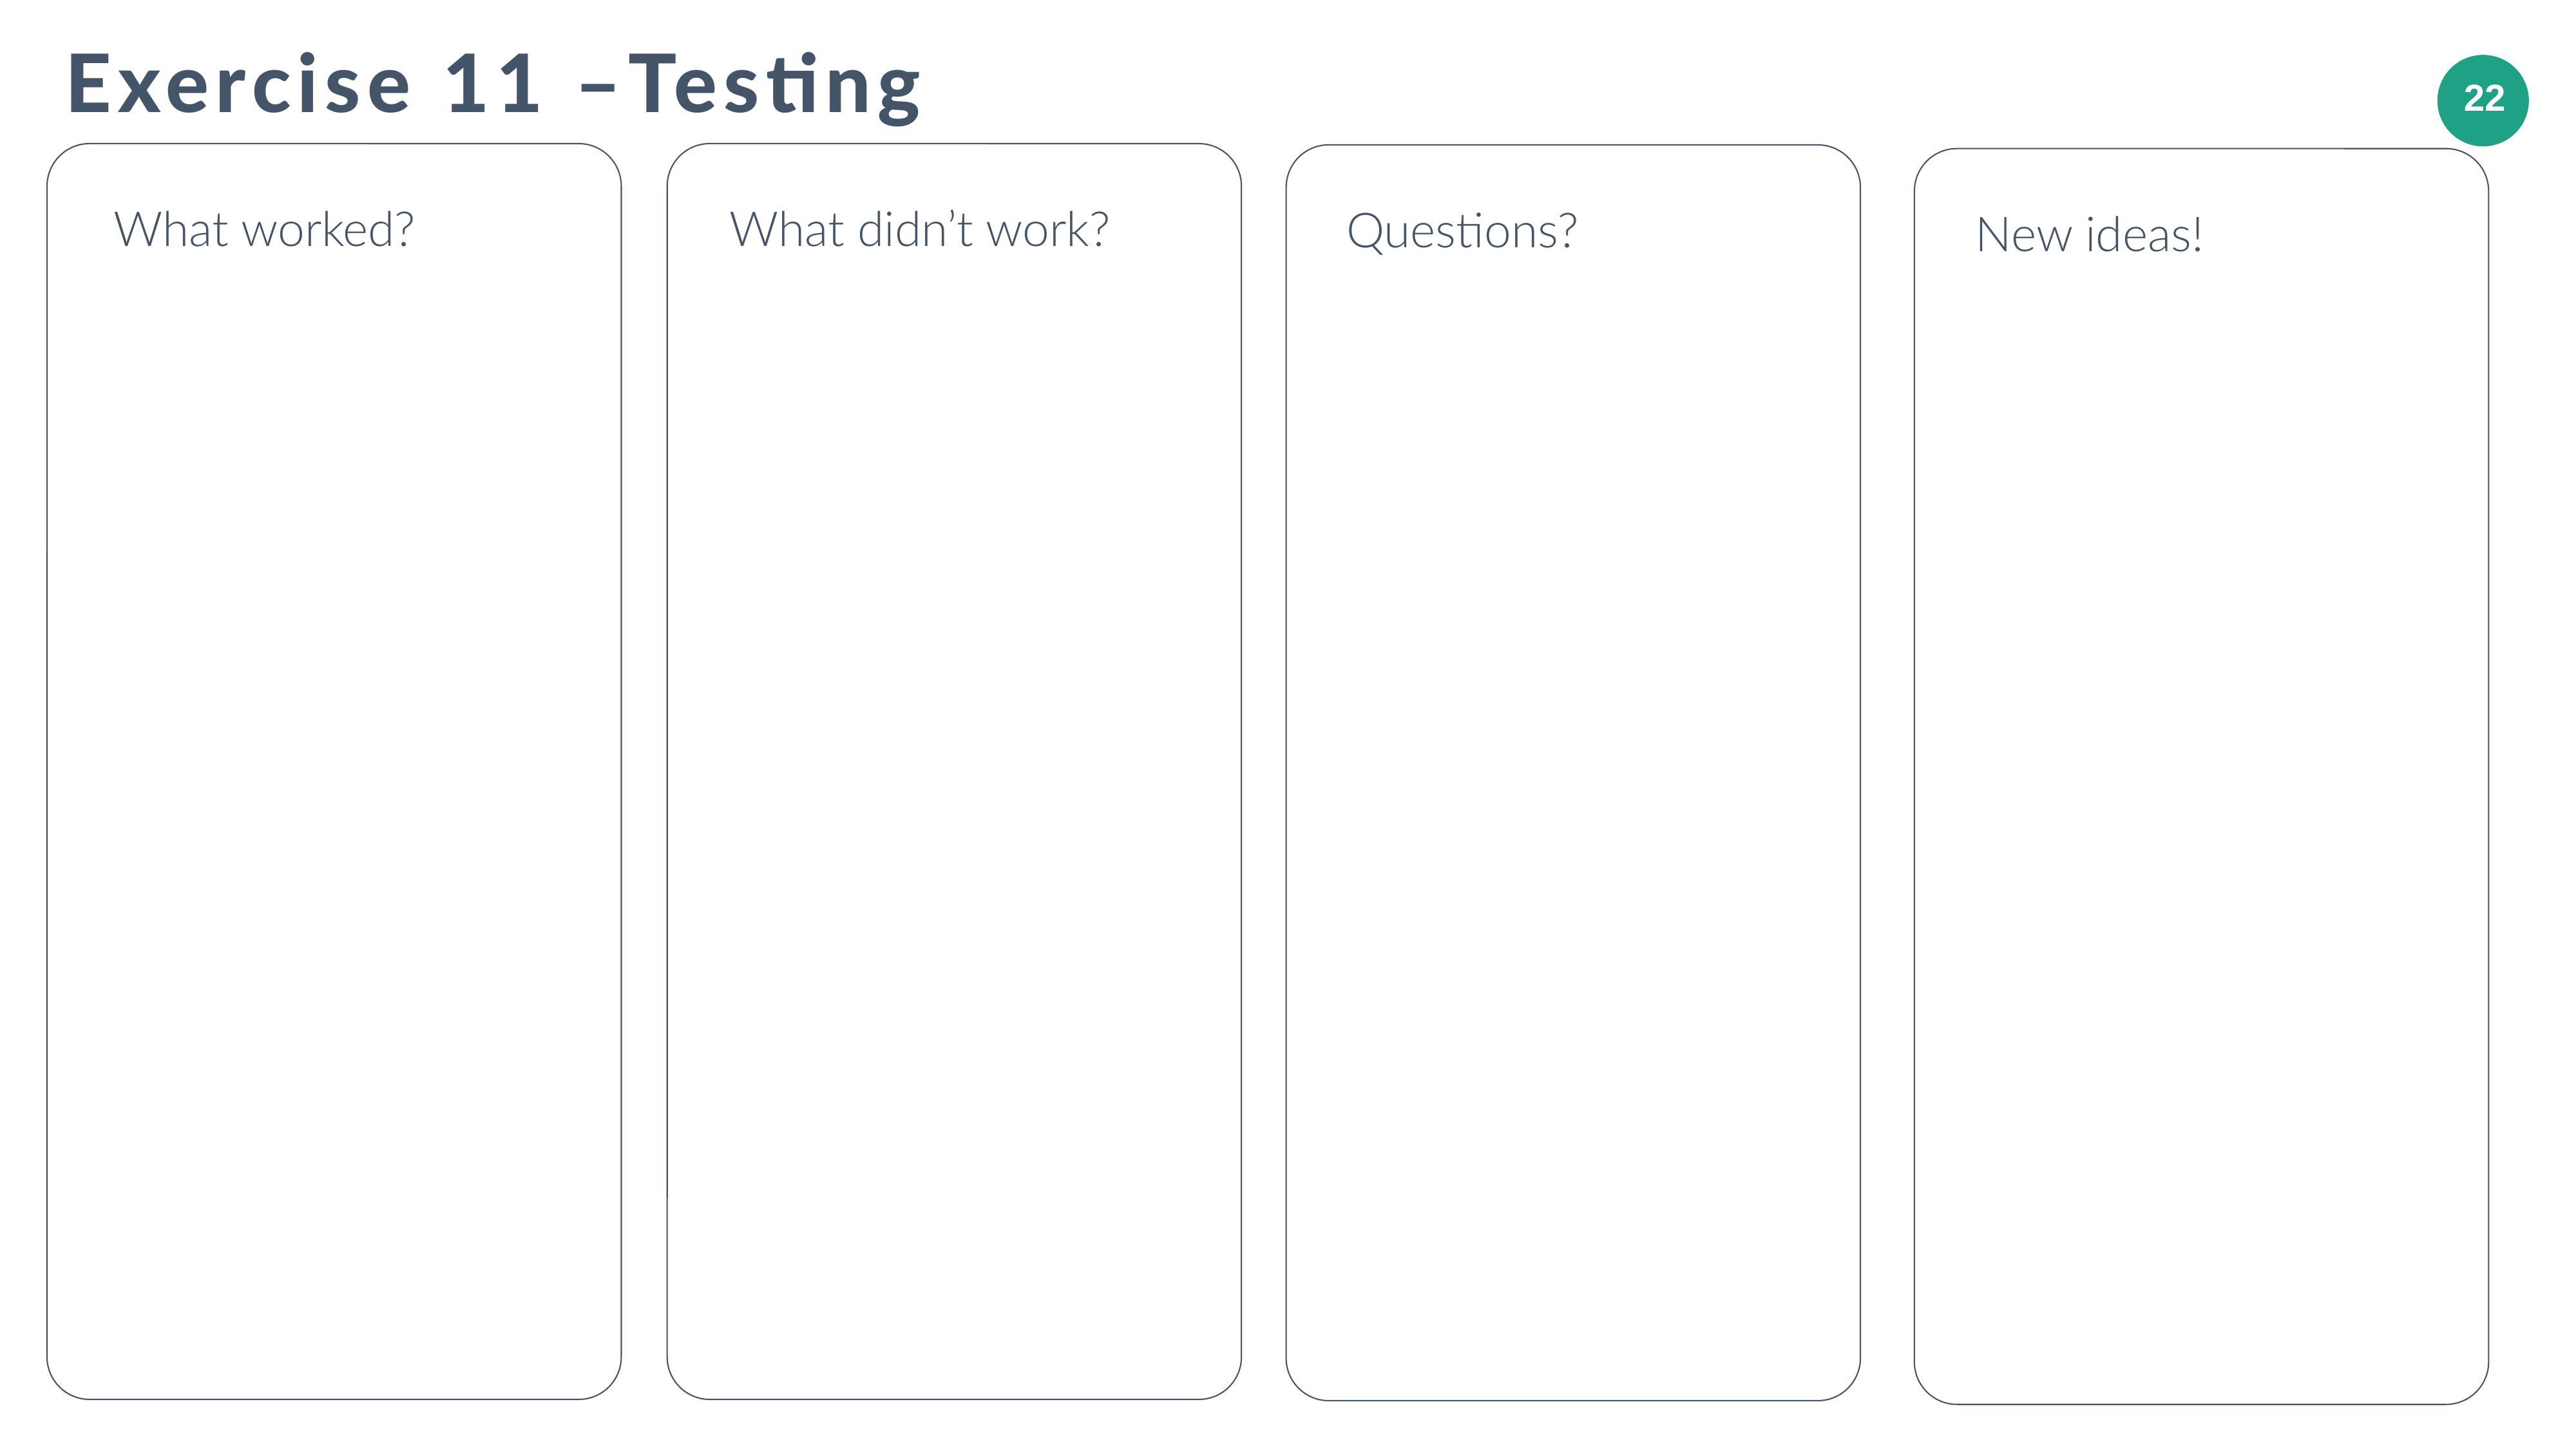

Exercise 11 –Testing

What didn’t work?
What worked?
Questions?
New ideas!